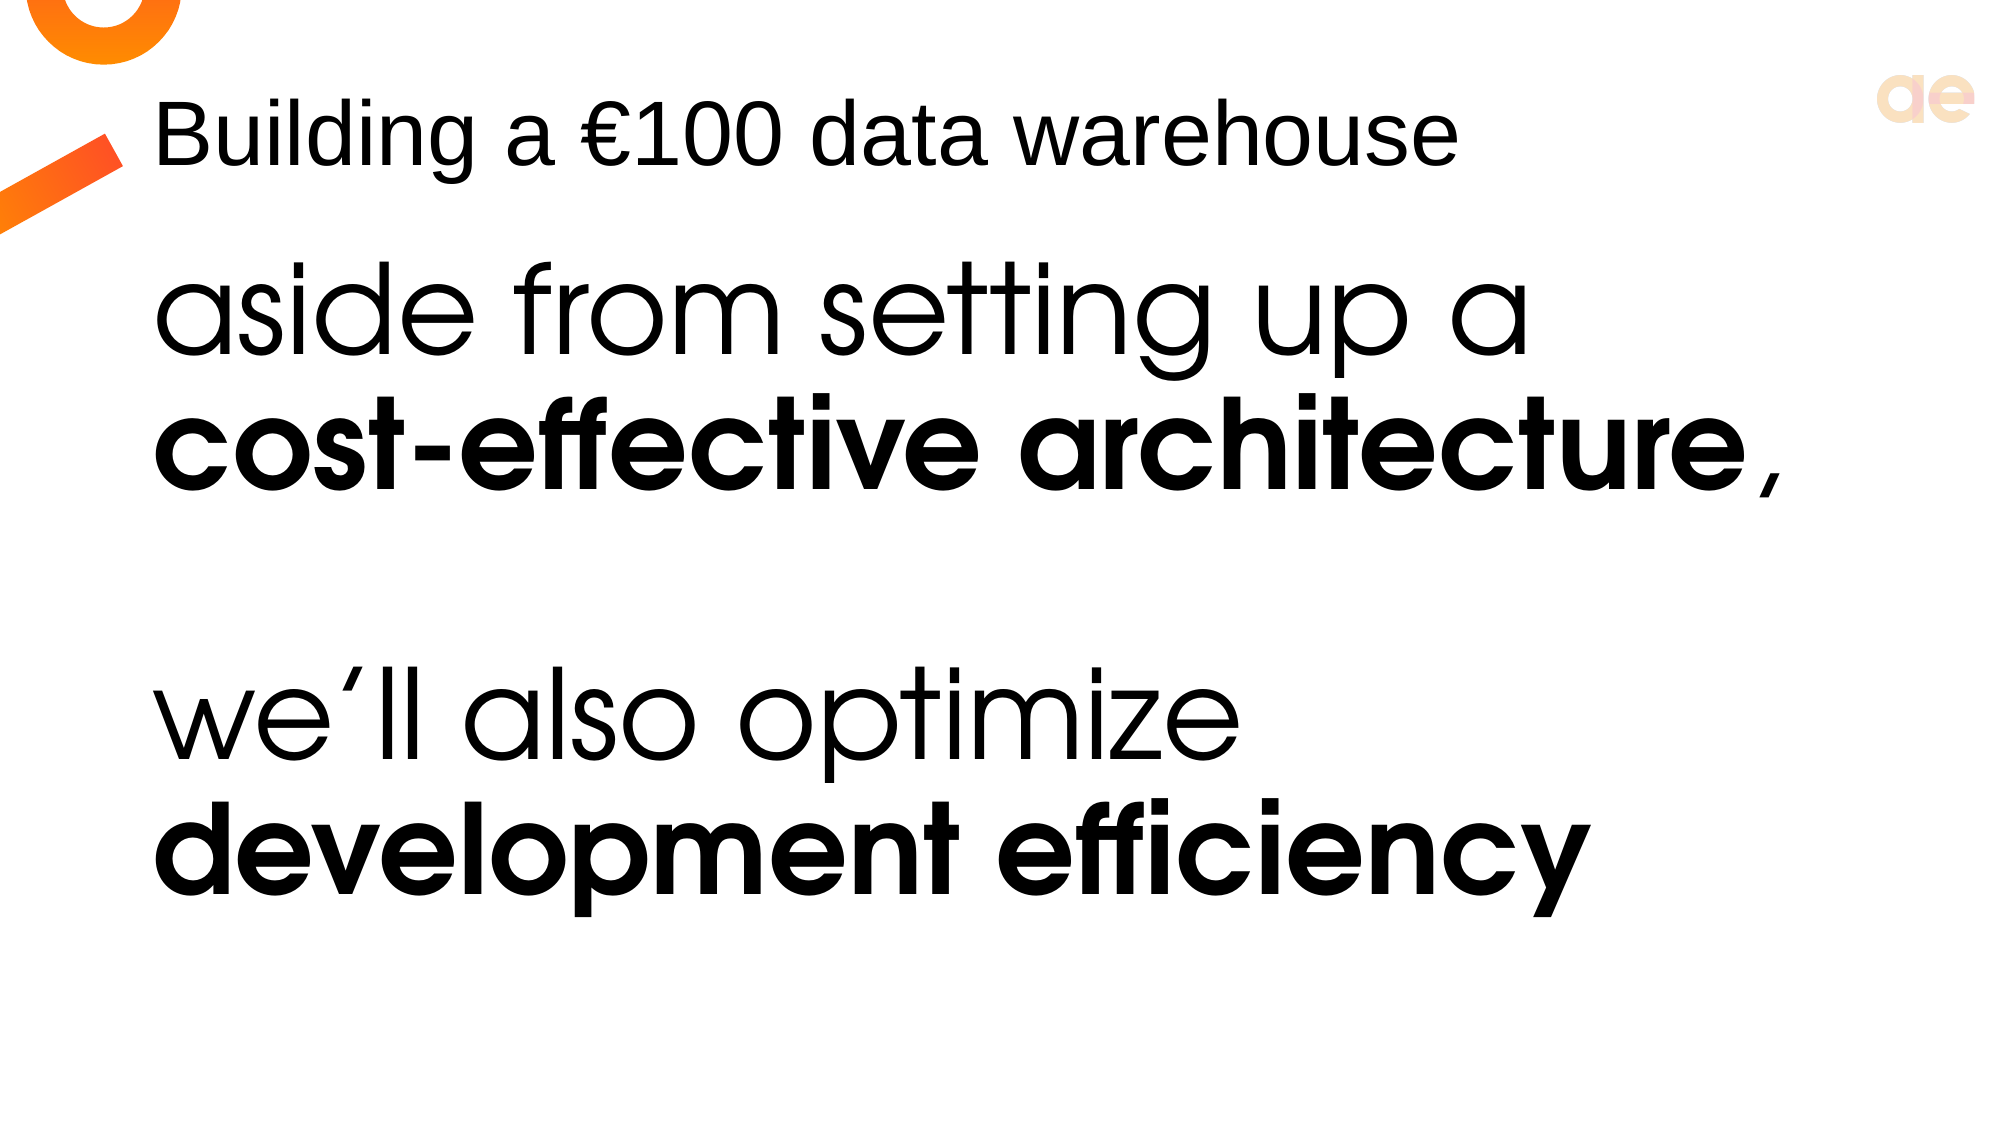

# Building a €100 data warehouse
aside from setting up a cost-effective architecture,
we’ll also optimize development efficiency